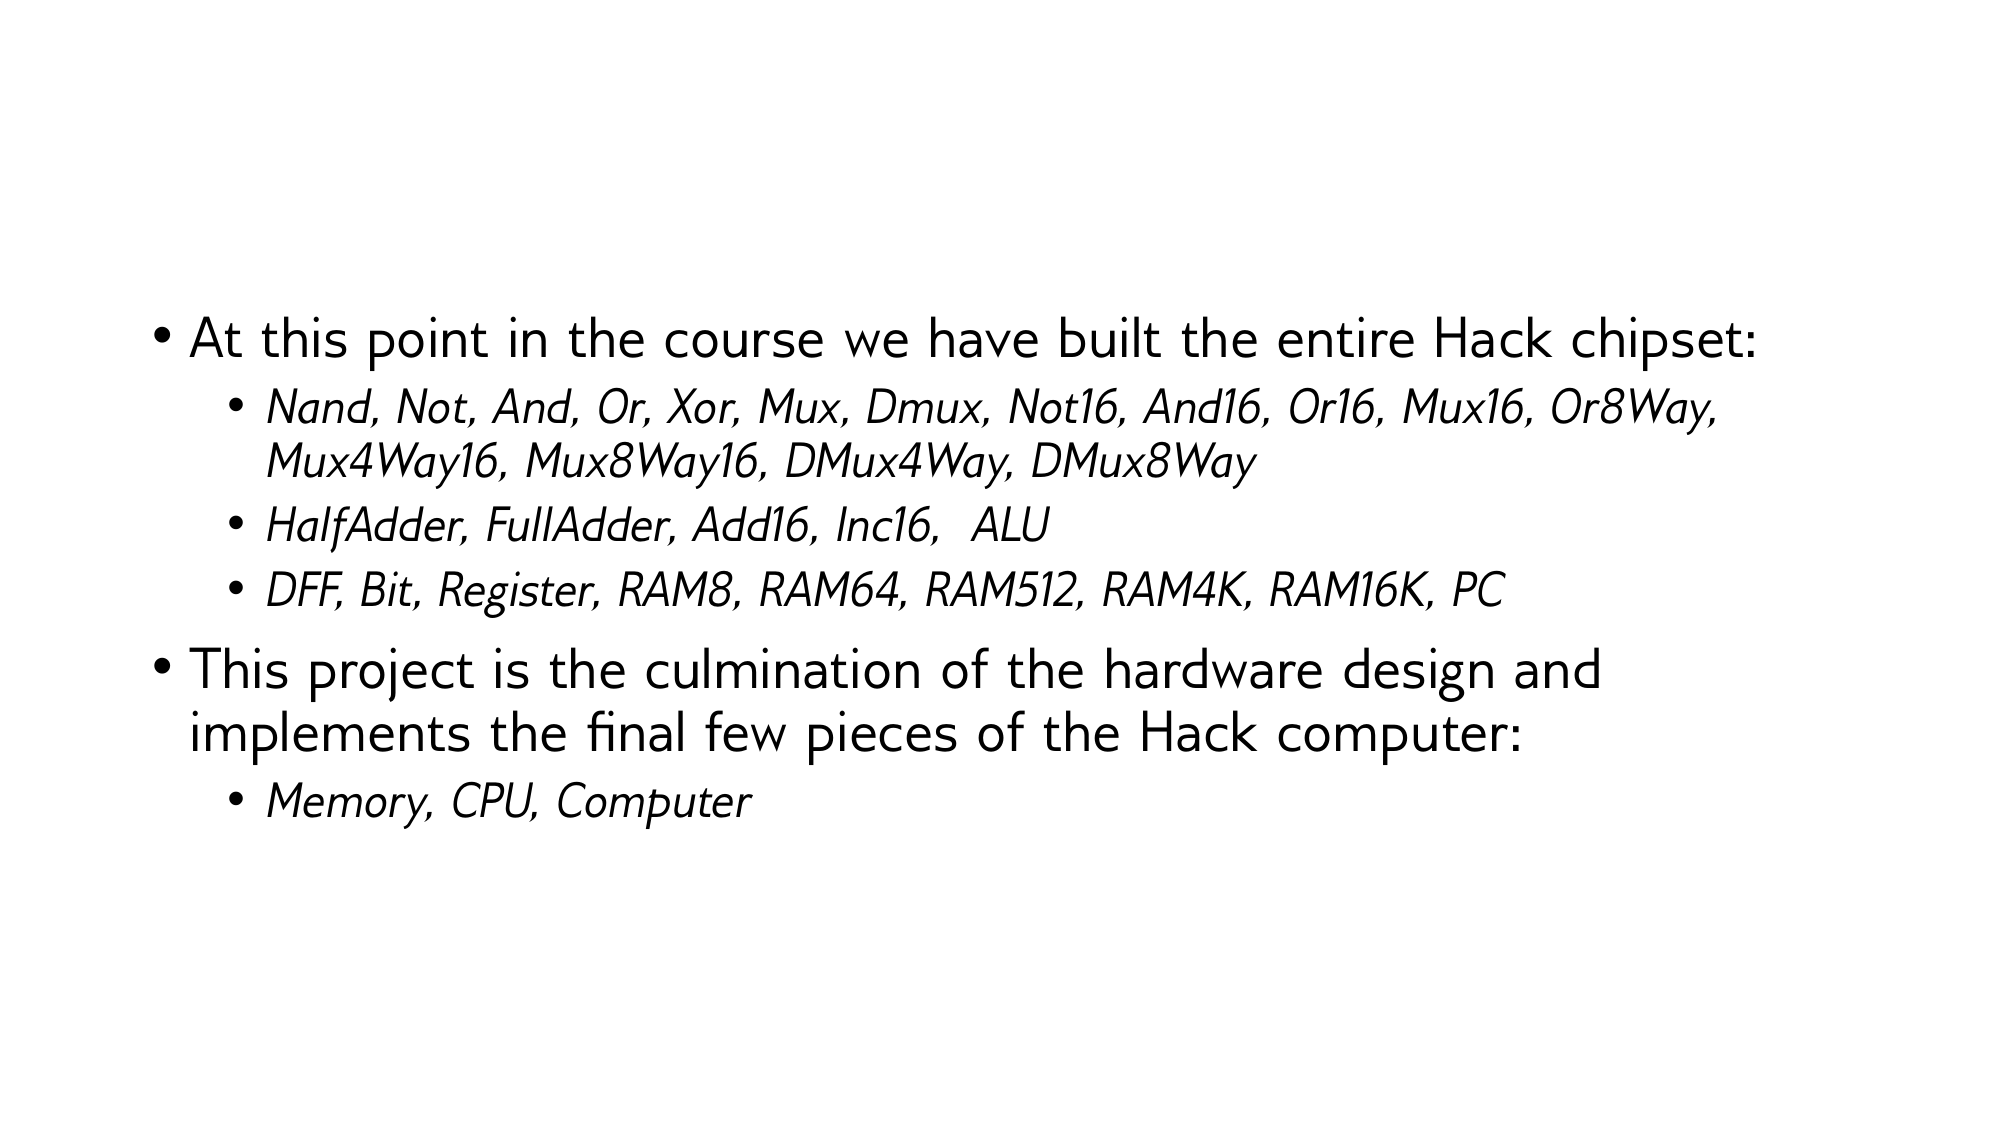

At this point in the course we have built the entire Hack chipset:
Nand, Not, And, Or, Xor, Mux, Dmux, Not16, And16, Or16, Mux16, Or8Way, Mux4Way16, Mux8Way16, DMux4Way, DMux8Way
HalfAdder, FullAdder, Add16, Inc16,  ALU
DFF, Bit, Register, RAM8, RAM64, RAM512, RAM4K, RAM16K, PC
This project is the culmination of the hardware design and implements the final few pieces of the Hack computer:
Memory, CPU, Computer